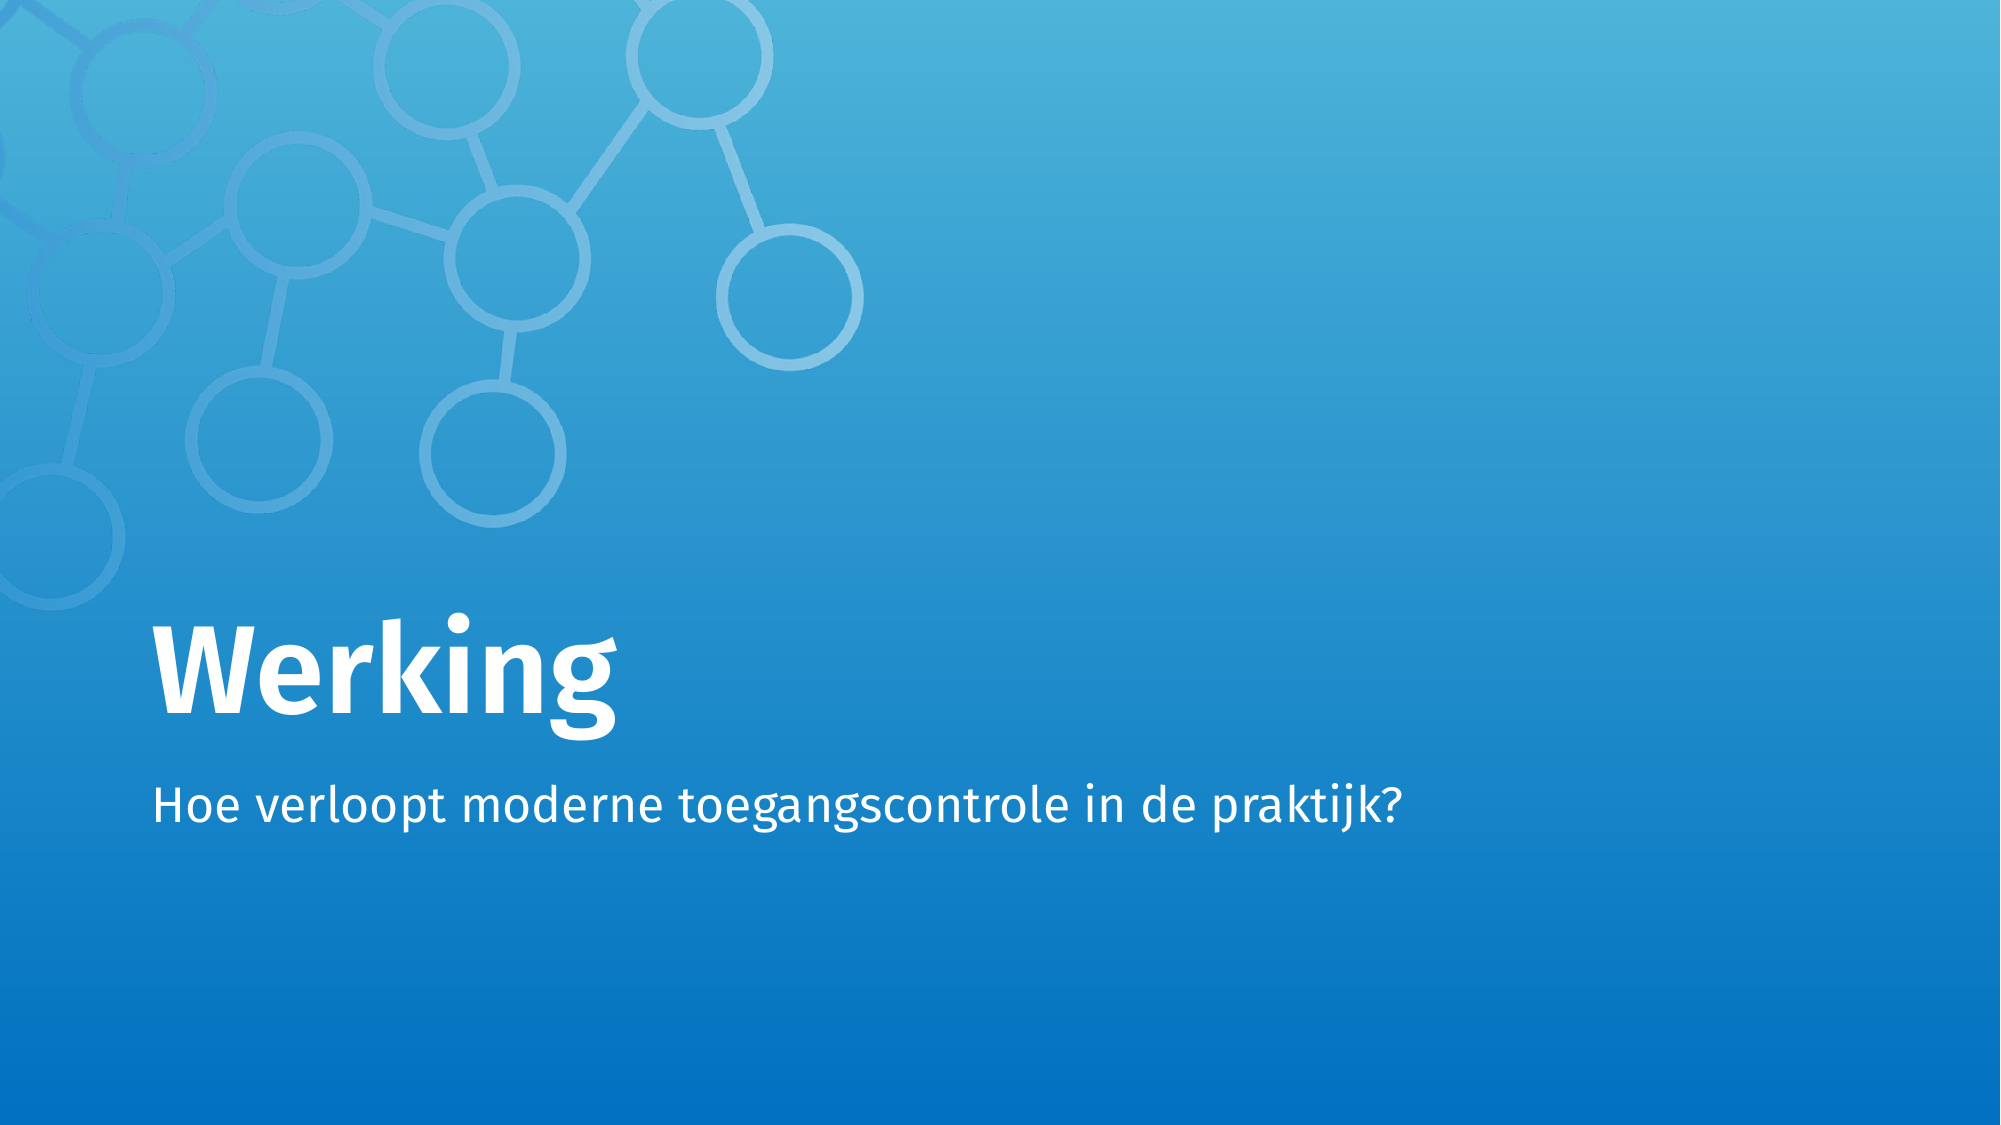

# Werking
Hoe verloopt moderne toegangscontrole in de praktijk?